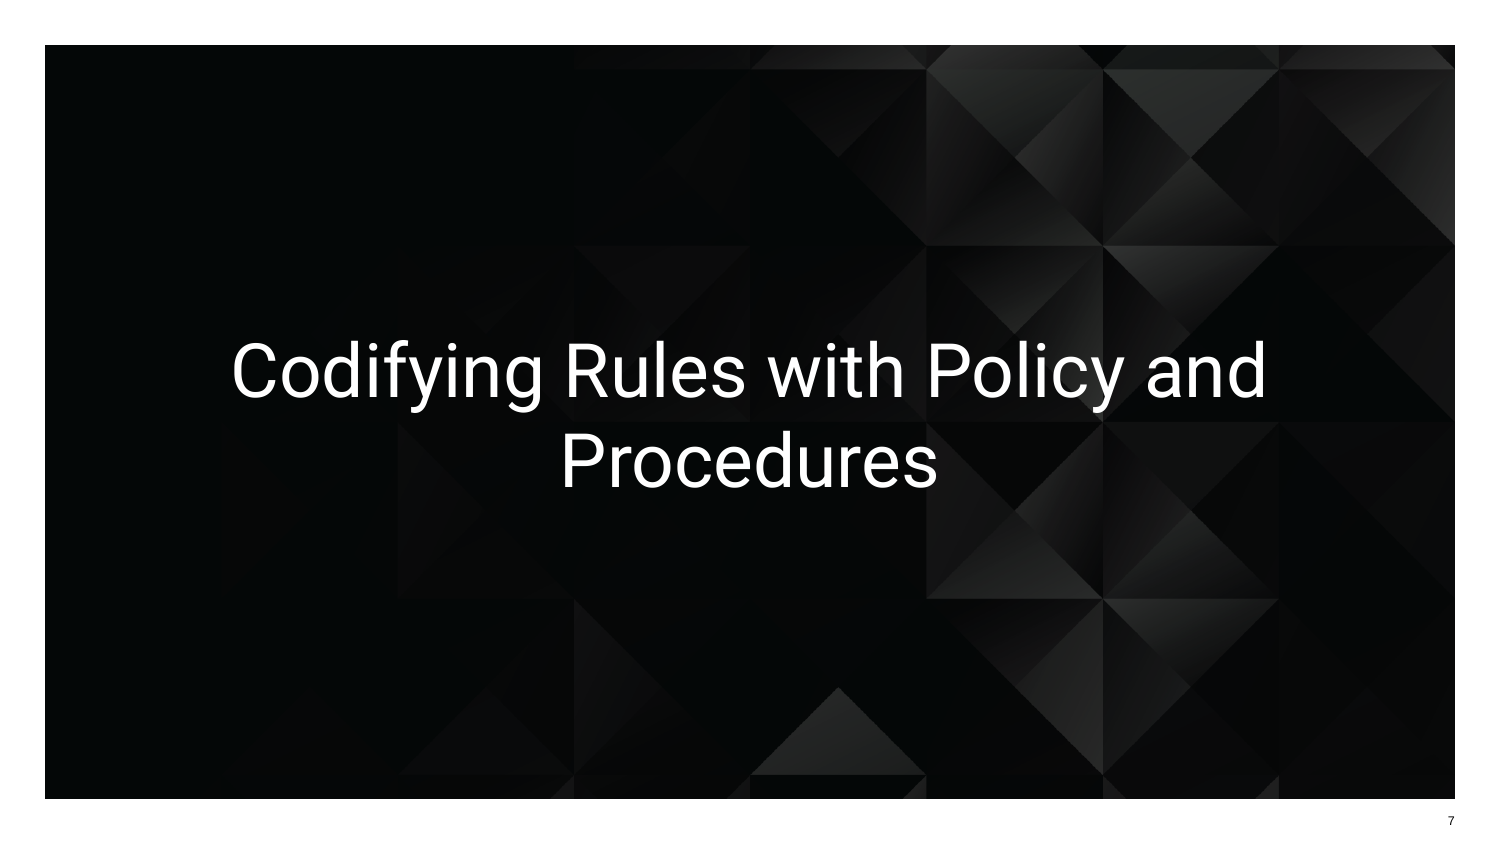

# Codifying Rules with Policy and Procedures

7
7